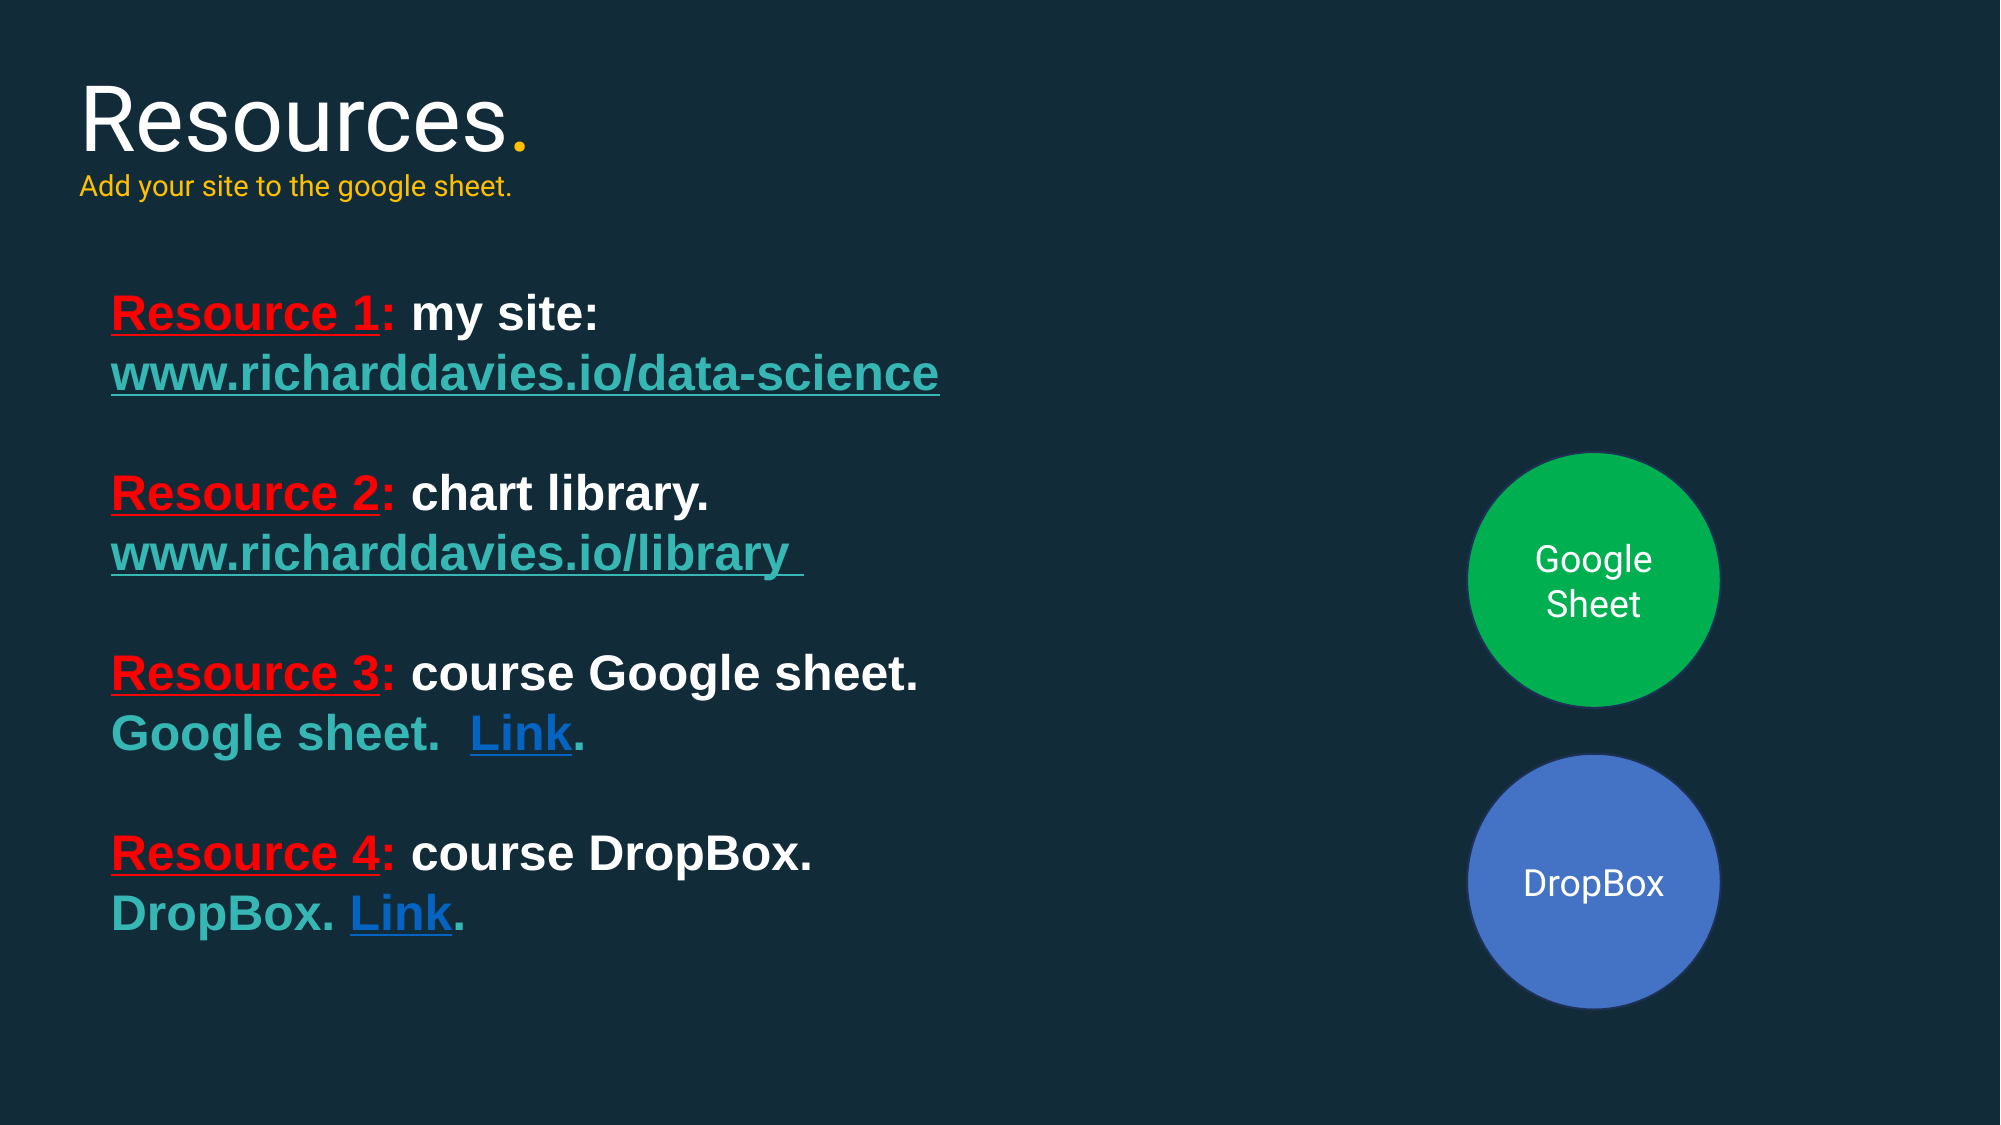

Resources.
Add your site to the google sheet.
Resource 1: my site:
www.richarddavies.io/data-science

Resource 2: chart library.
www.richarddavies.io/library

Resource 3: course Google sheet.
Google sheet.  Link.

Resource 4: course DropBox.
DropBox. Link.
Google
Sheet
DropBox